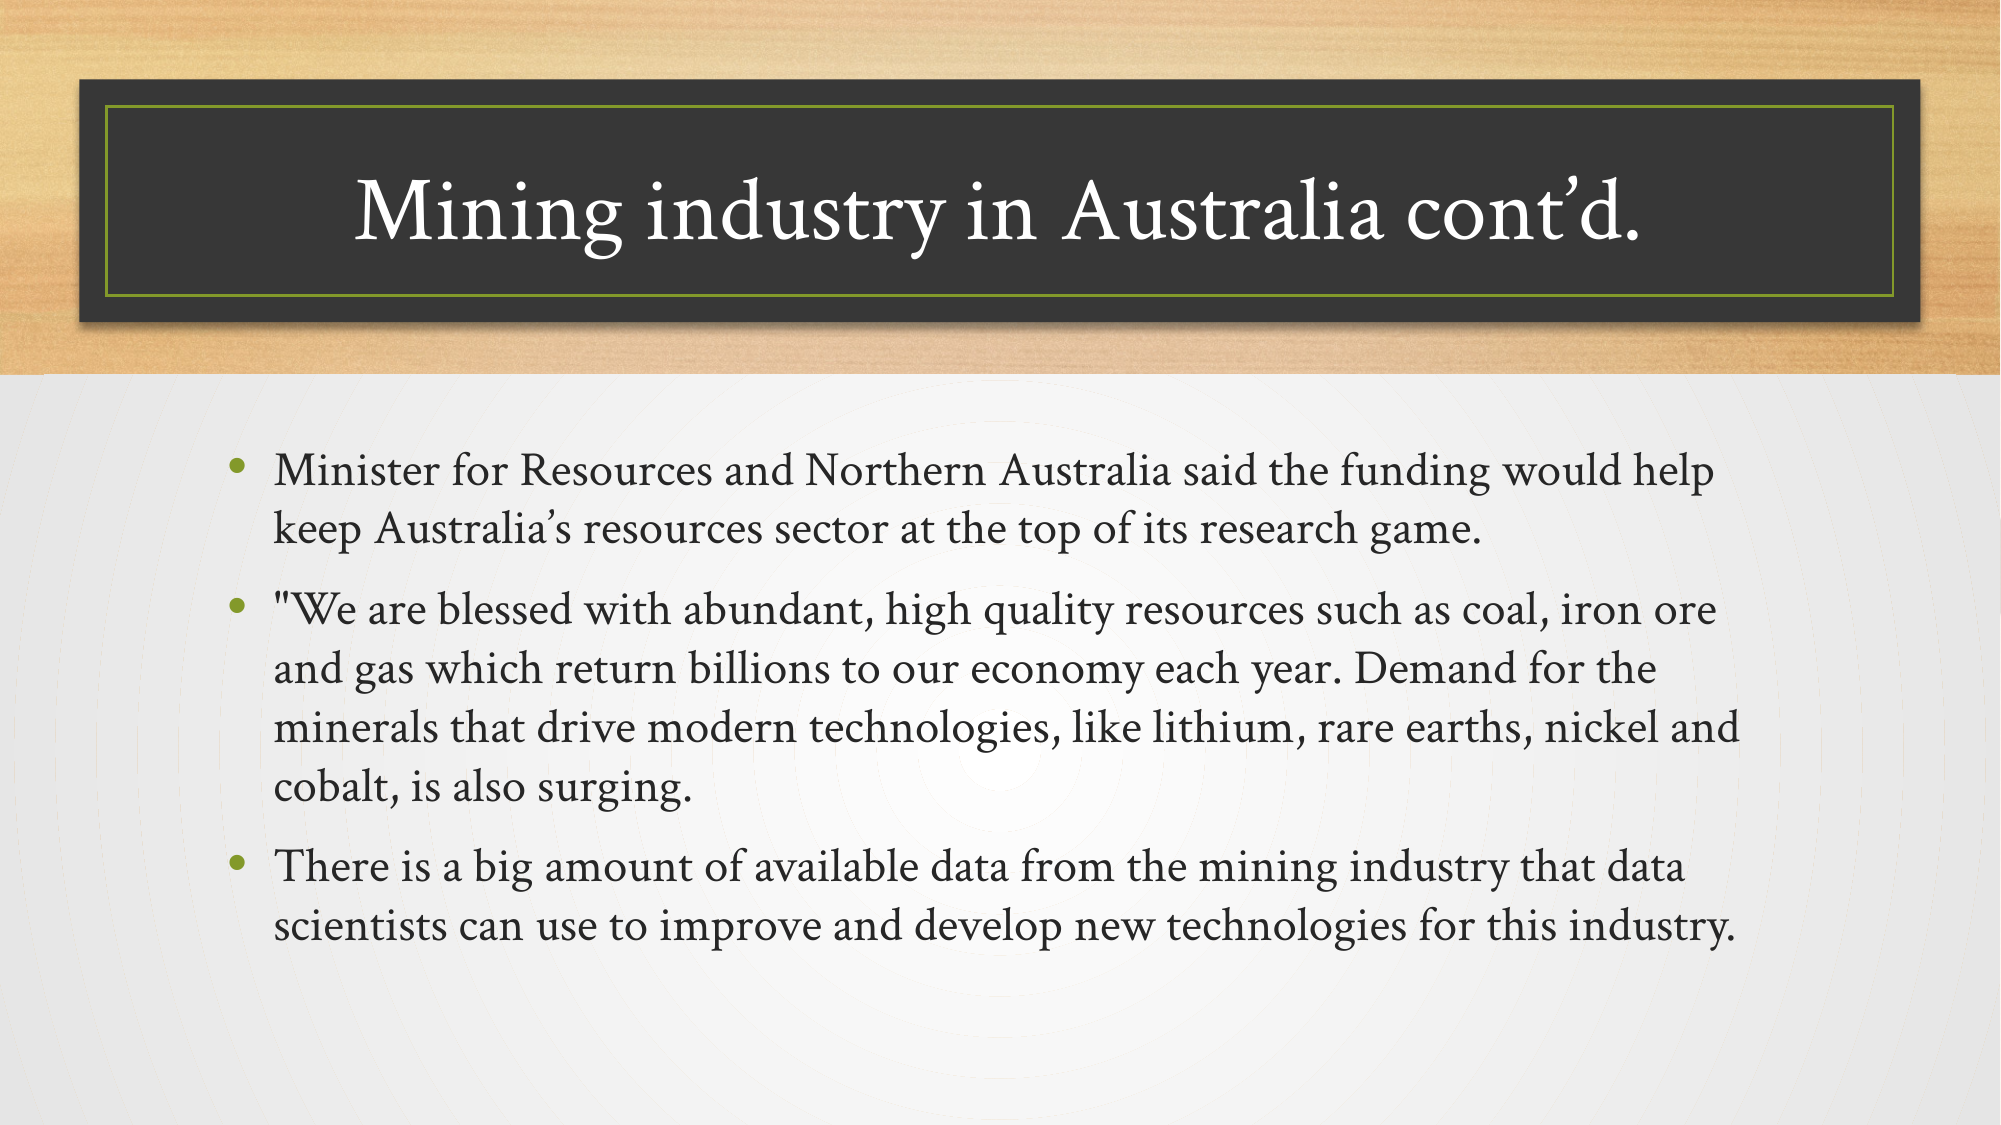

# Mining industry in Australia cont’d.

Minister for Resources and Northern Australia said the funding would help keep Australia’s resources sector at the top of its research game.
"We are blessed with abundant, high quality resources such as coal, iron ore and gas which return billions to our economy each year. Demand for the minerals that drive modern technologies, like lithium, rare earths, nickel and cobalt, is also surging.
There is a big amount of available data from the mining industry that data scientists can use to improve and develop new technologies for this industry.